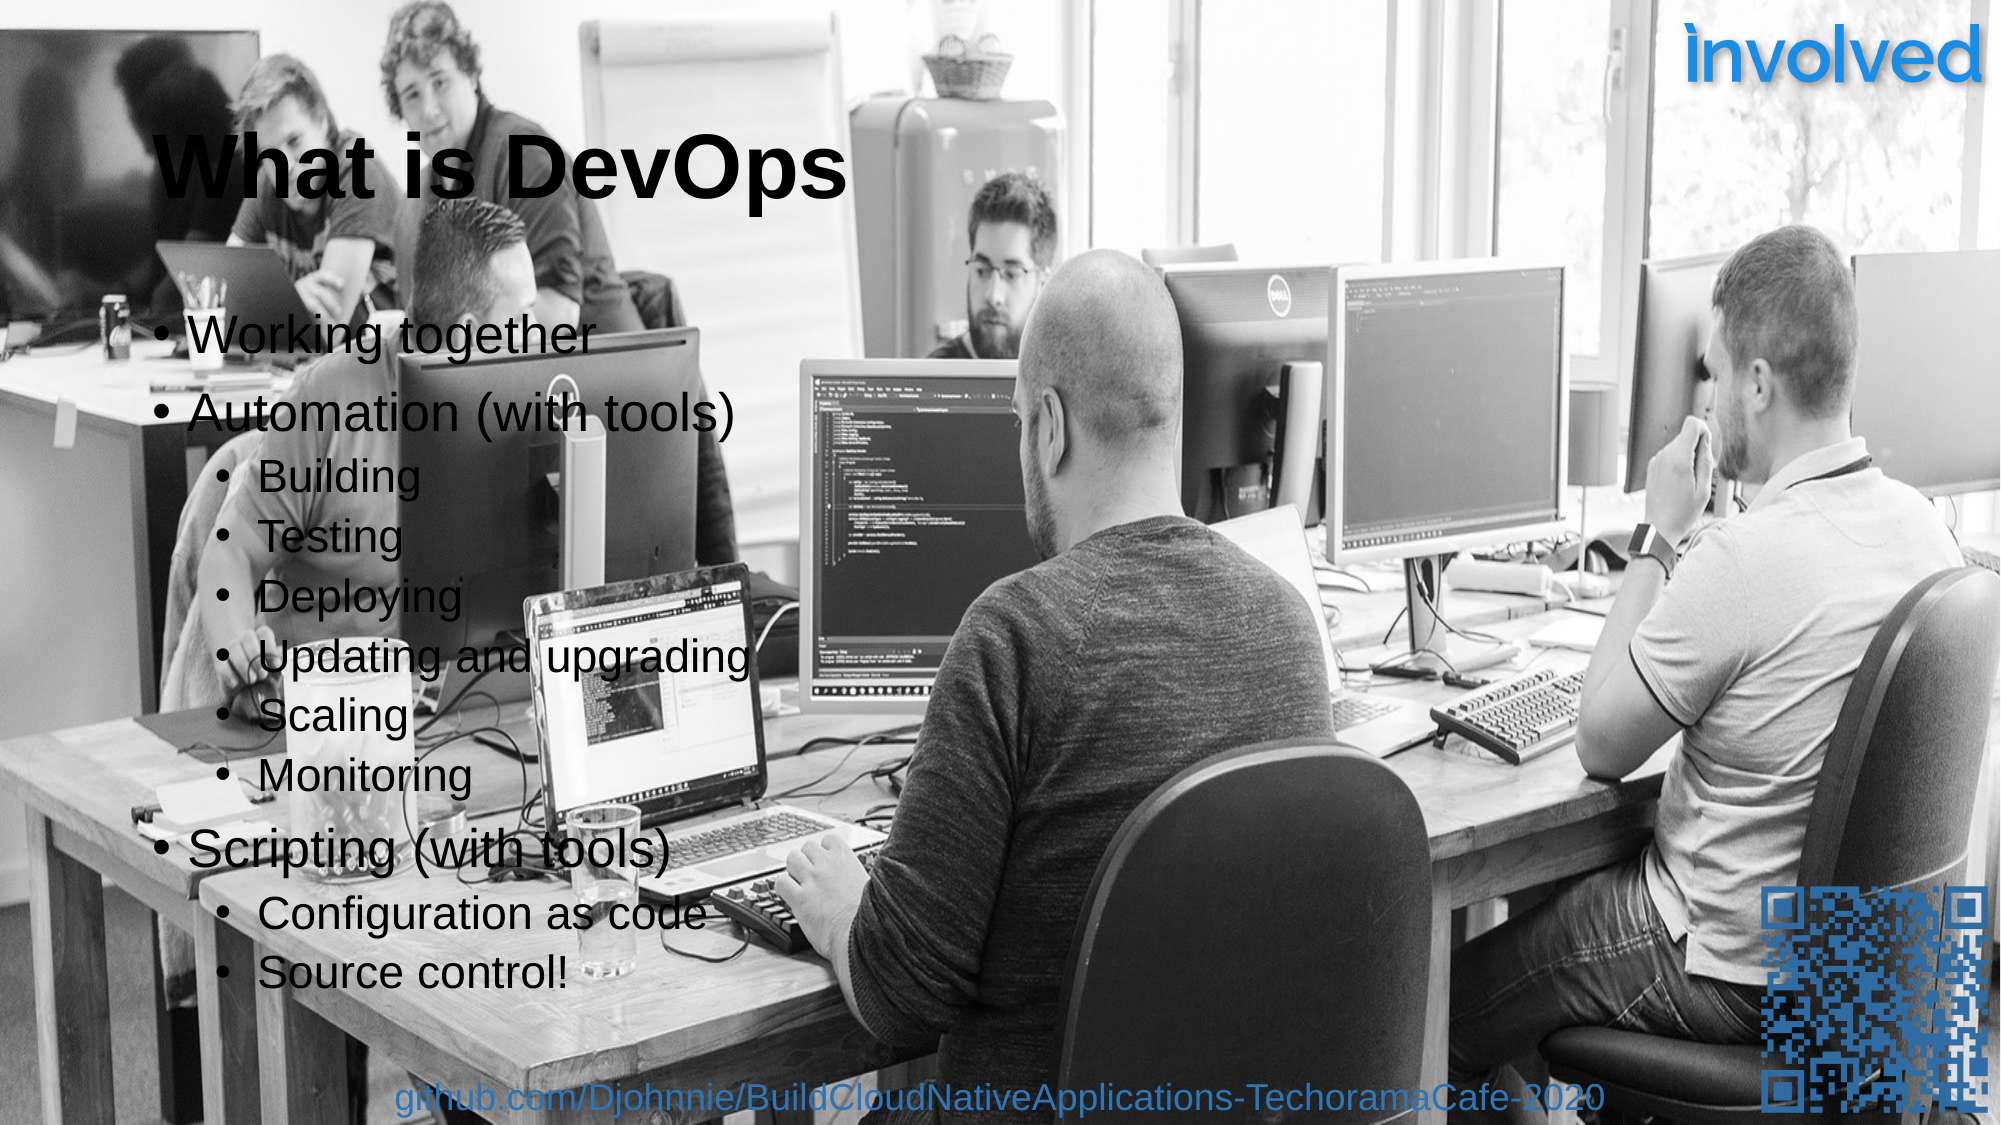

# What is DevOps
Working together
Automation (with tools)
Building
Testing
Deploying
Updating and upgrading
Scaling
Monitoring
Scripting (with tools)
Configuration as code
Source control!